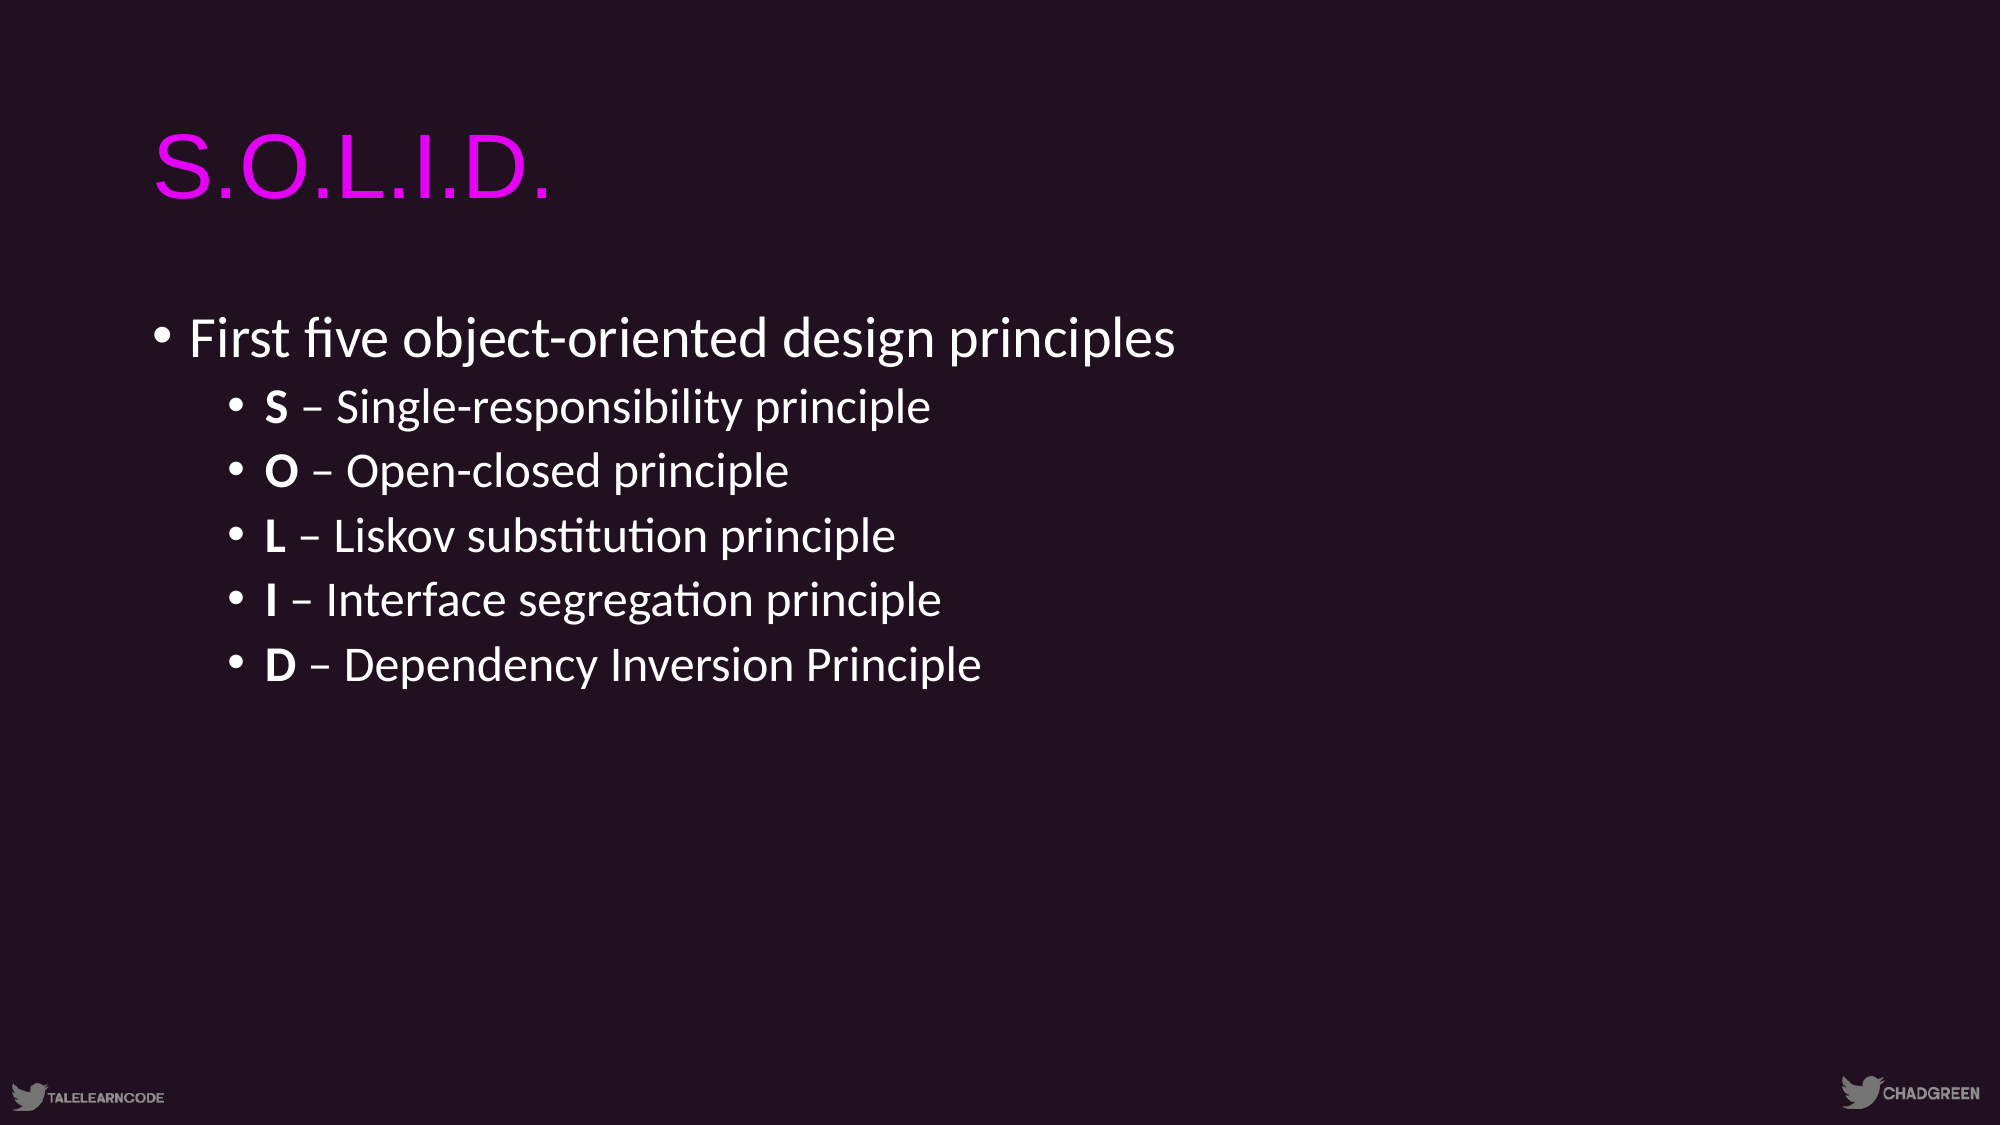

# S.O.L.I.D.
First five object-oriented design principles
S – Single-responsibility principle
O – Open-closed principle
L – Liskov substitution principle
I – Interface segregation principle
D – Dependency Inversion Principle